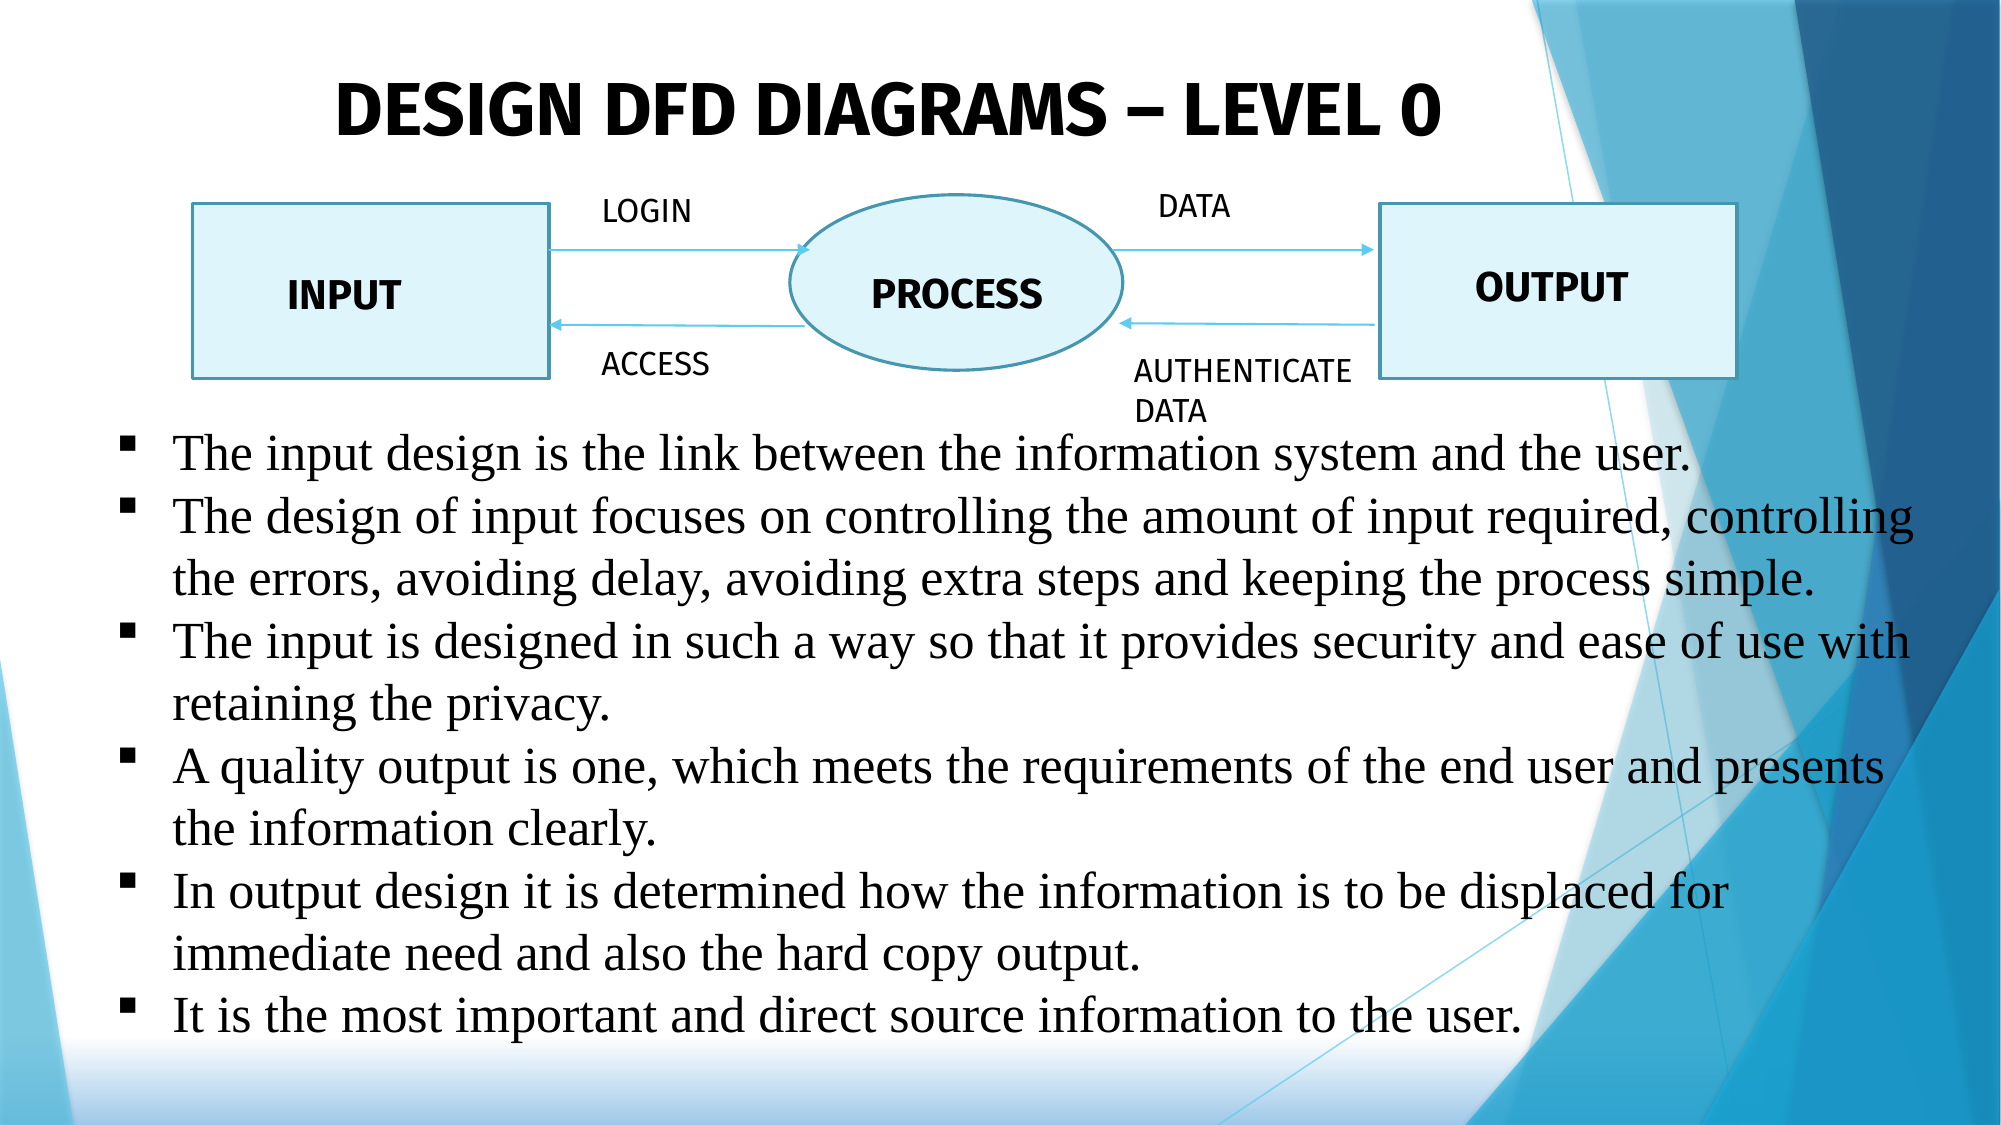

DESIGN DFD DIAGRAMS – LEVEL 0
 DATA
LOGIN

OUTPUT
PROCESS
INPUT
ACCESS
AUTHENTICATE DATA
The input design is the link between the information system and the user.
The design of input focuses on controlling the amount of input required, controlling the errors, avoiding delay, avoiding extra steps and keeping the process simple.
The input is designed in such a way so that it provides security and ease of use with retaining the privacy.
A quality output is one, which meets the requirements of the end user and presents the information clearly.
In output design it is determined how the information is to be displaced for immediate need and also the hard copy output.
It is the most important and direct source information to the user.